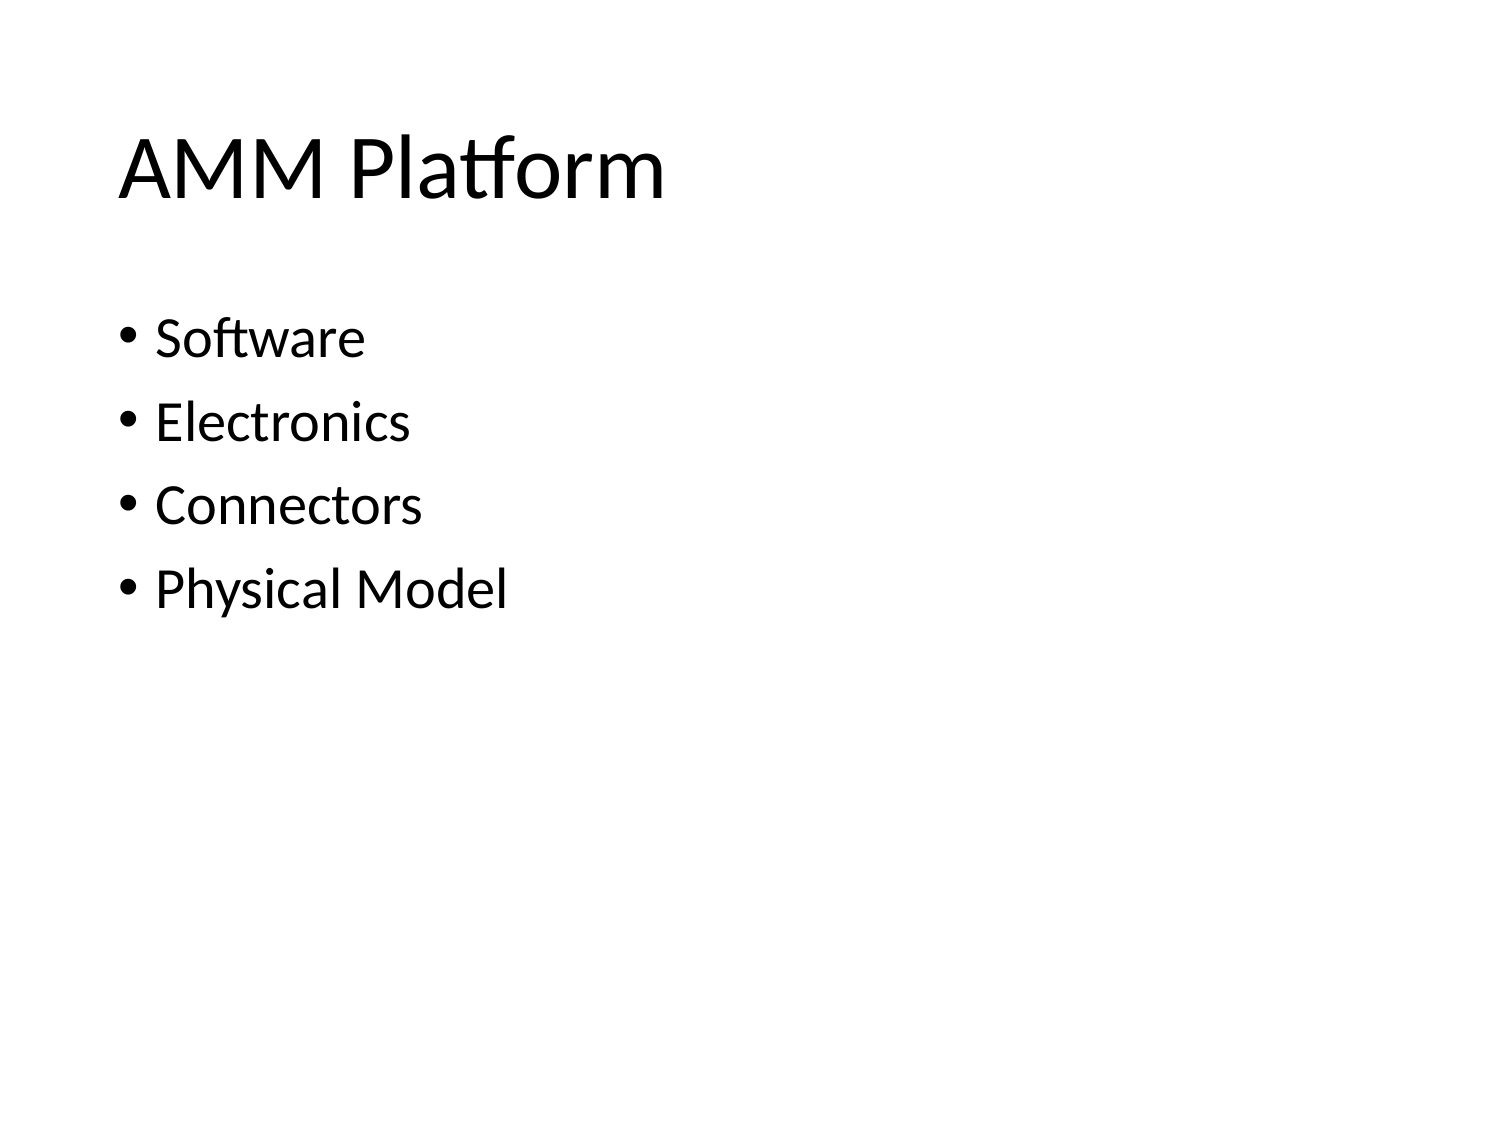

# AMM Platform
Software
Electronics
Connectors
Physical Model